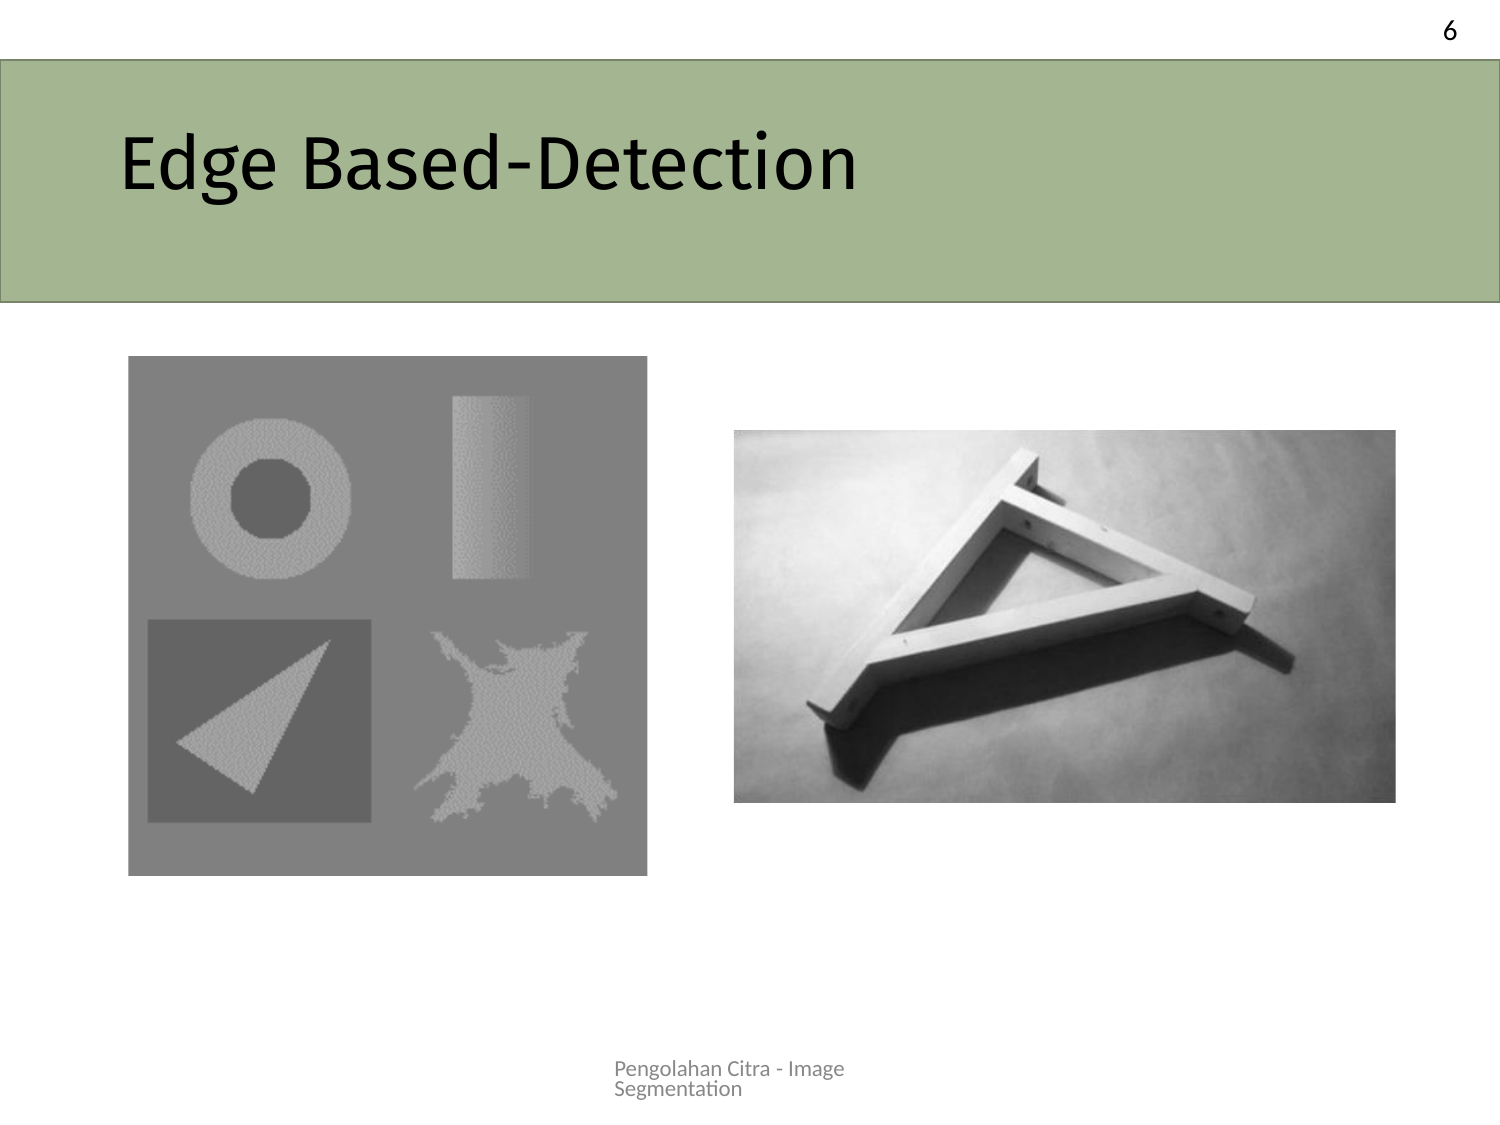

6
# Edge Based-Detection

Pengolahan Citra - Image Segmentation